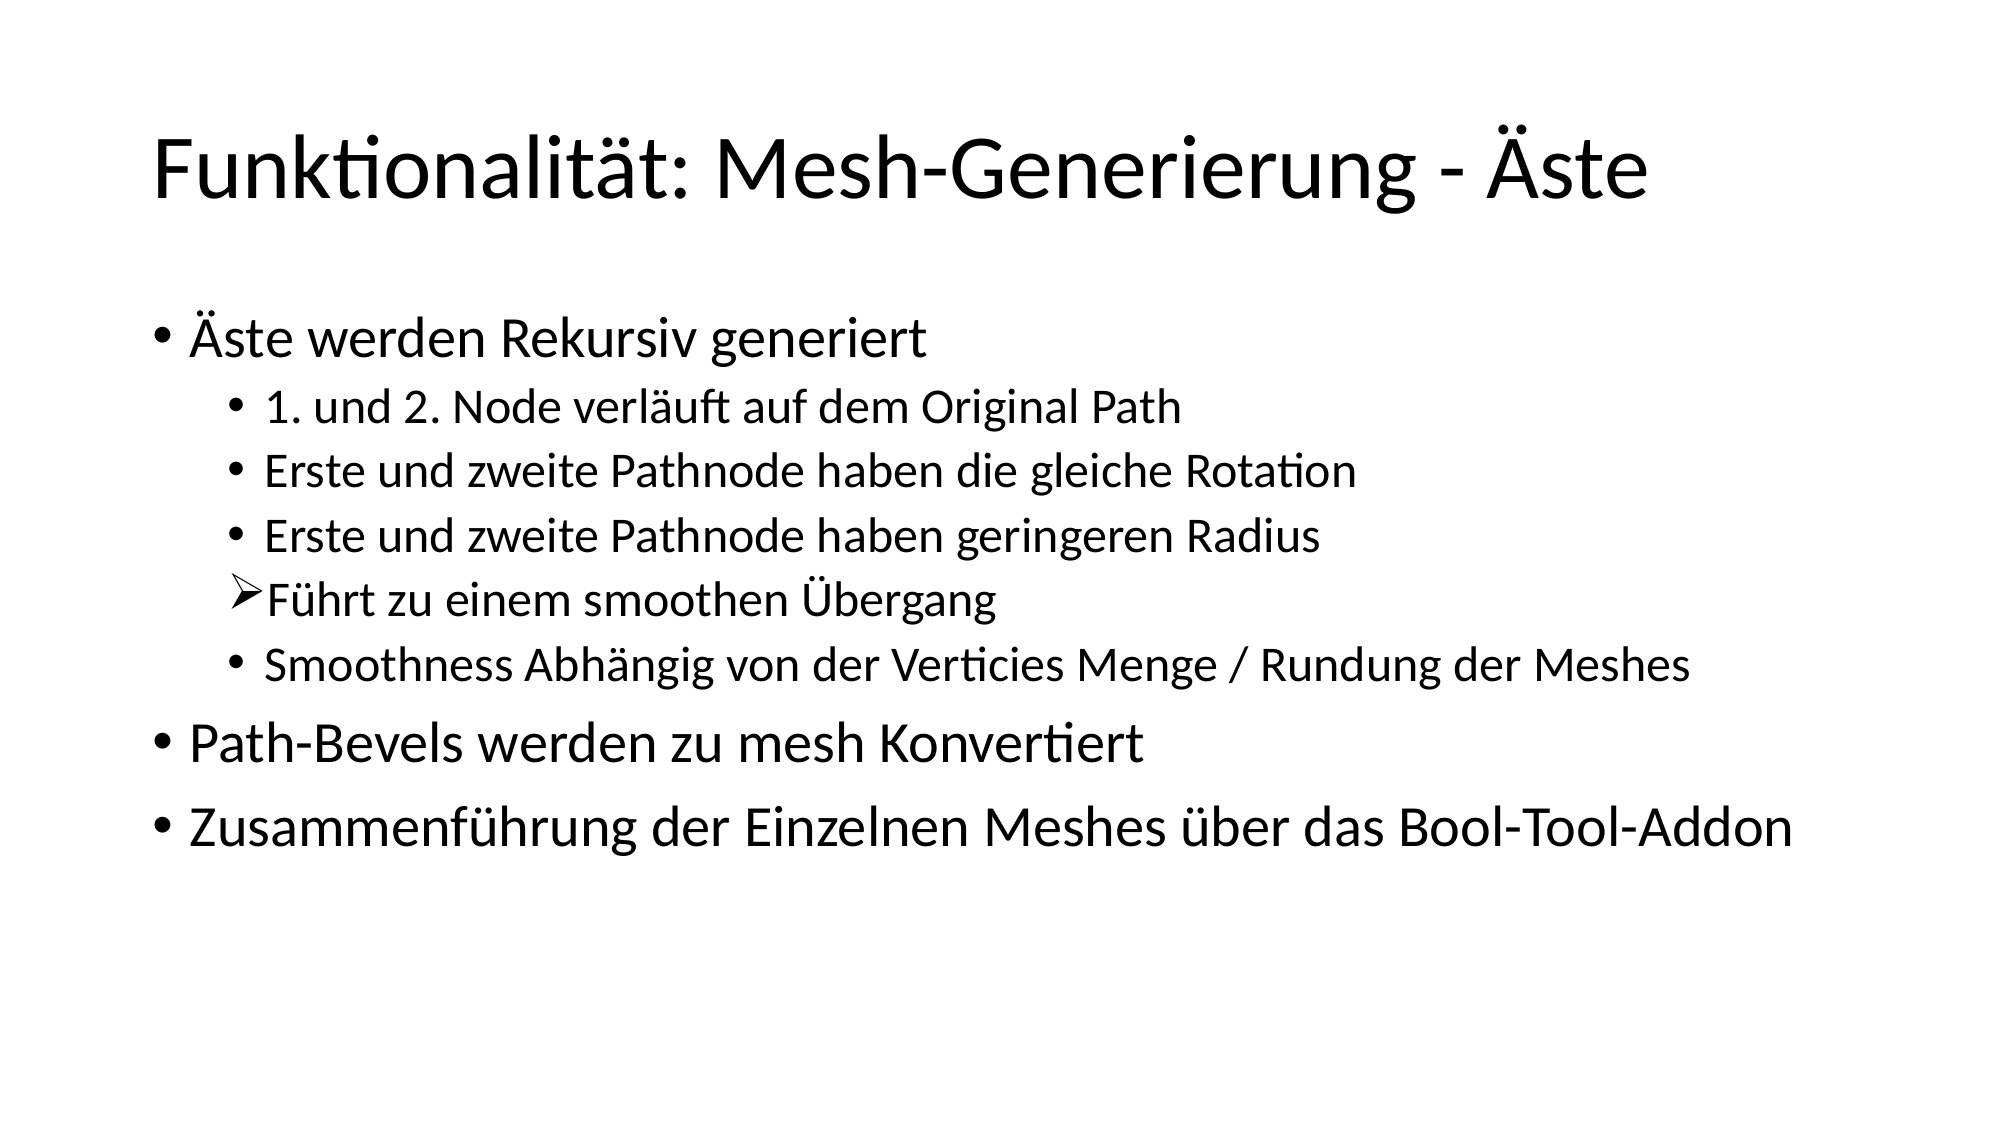

# Funktionalität: Mesh-Generierung - Äste
Äste werden Rekursiv generiert
1. und 2. Node verläuft auf dem Original Path
Erste und zweite Pathnode haben die gleiche Rotation
Erste und zweite Pathnode haben geringeren Radius
Führt zu einem smoothen Übergang
Smoothness Abhängig von der Verticies Menge / Rundung der Meshes
Path-Bevels werden zu mesh Konvertiert
Zusammenführung der Einzelnen Meshes über das Bool-Tool-Addon